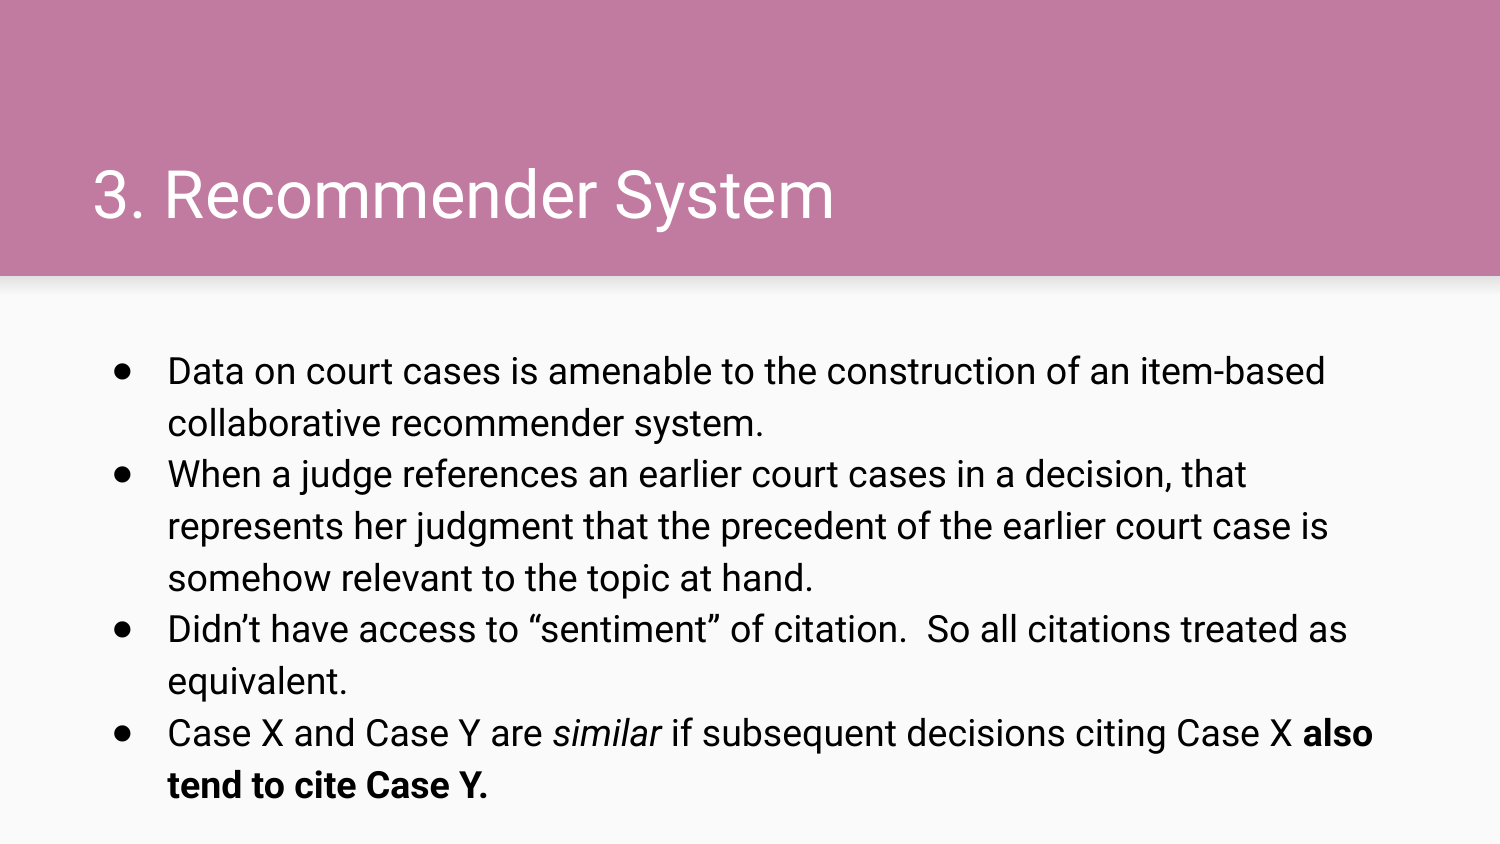

# 3. Recommender System
Data on court cases is amenable to the construction of an item-based collaborative recommender system.
When a judge references an earlier court cases in a decision, that represents her judgment that the precedent of the earlier court case is somehow relevant to the topic at hand.
Didn’t have access to “sentiment” of citation.  So all citations treated as equivalent.
Case X and Case Y are similar if subsequent decisions citing Case X also tend to cite Case Y.